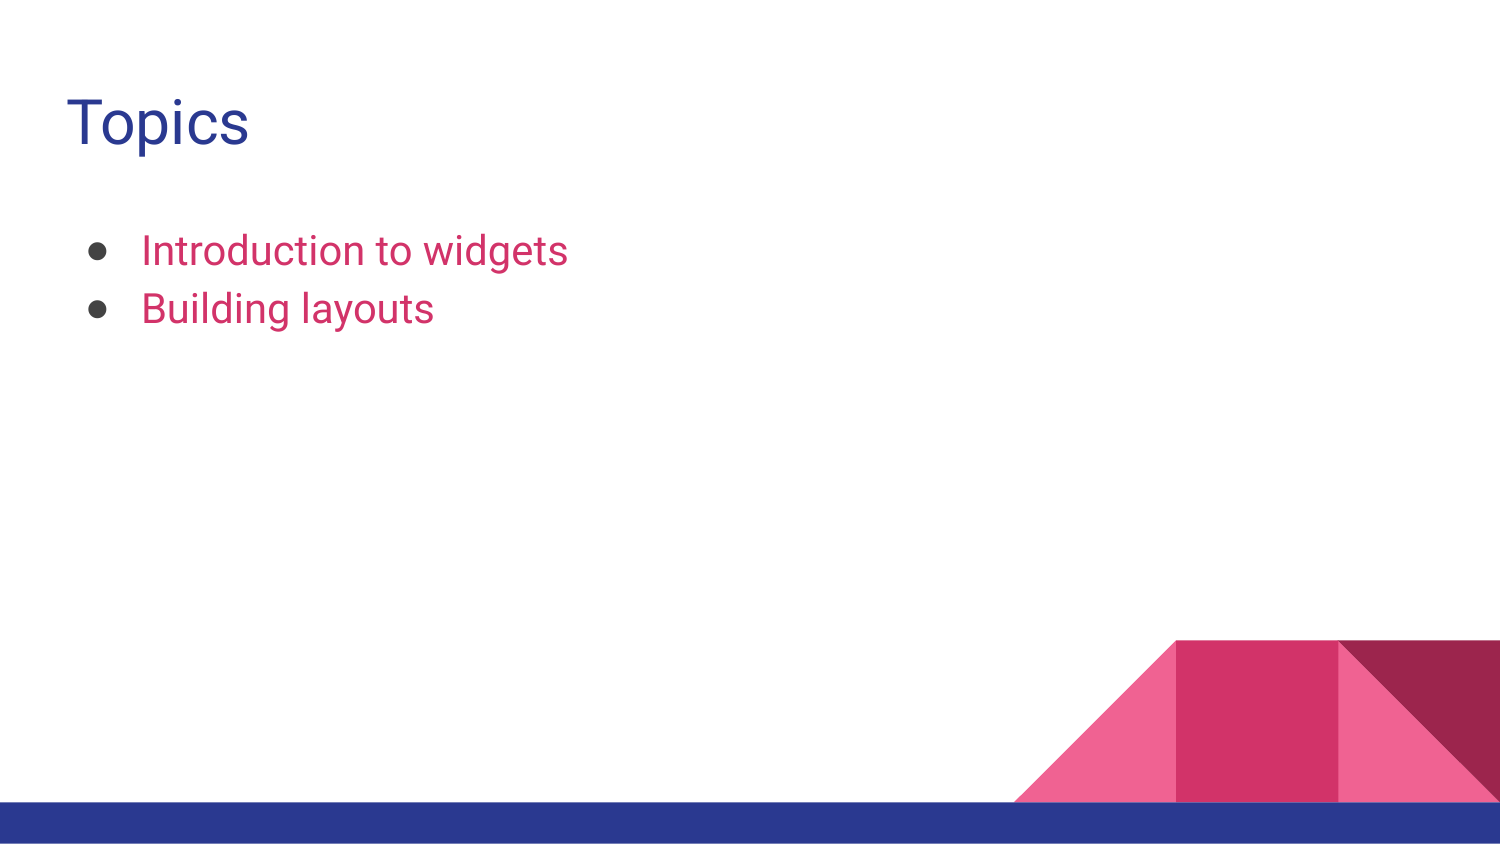

# Topics
Introduction to widgets
Building layouts